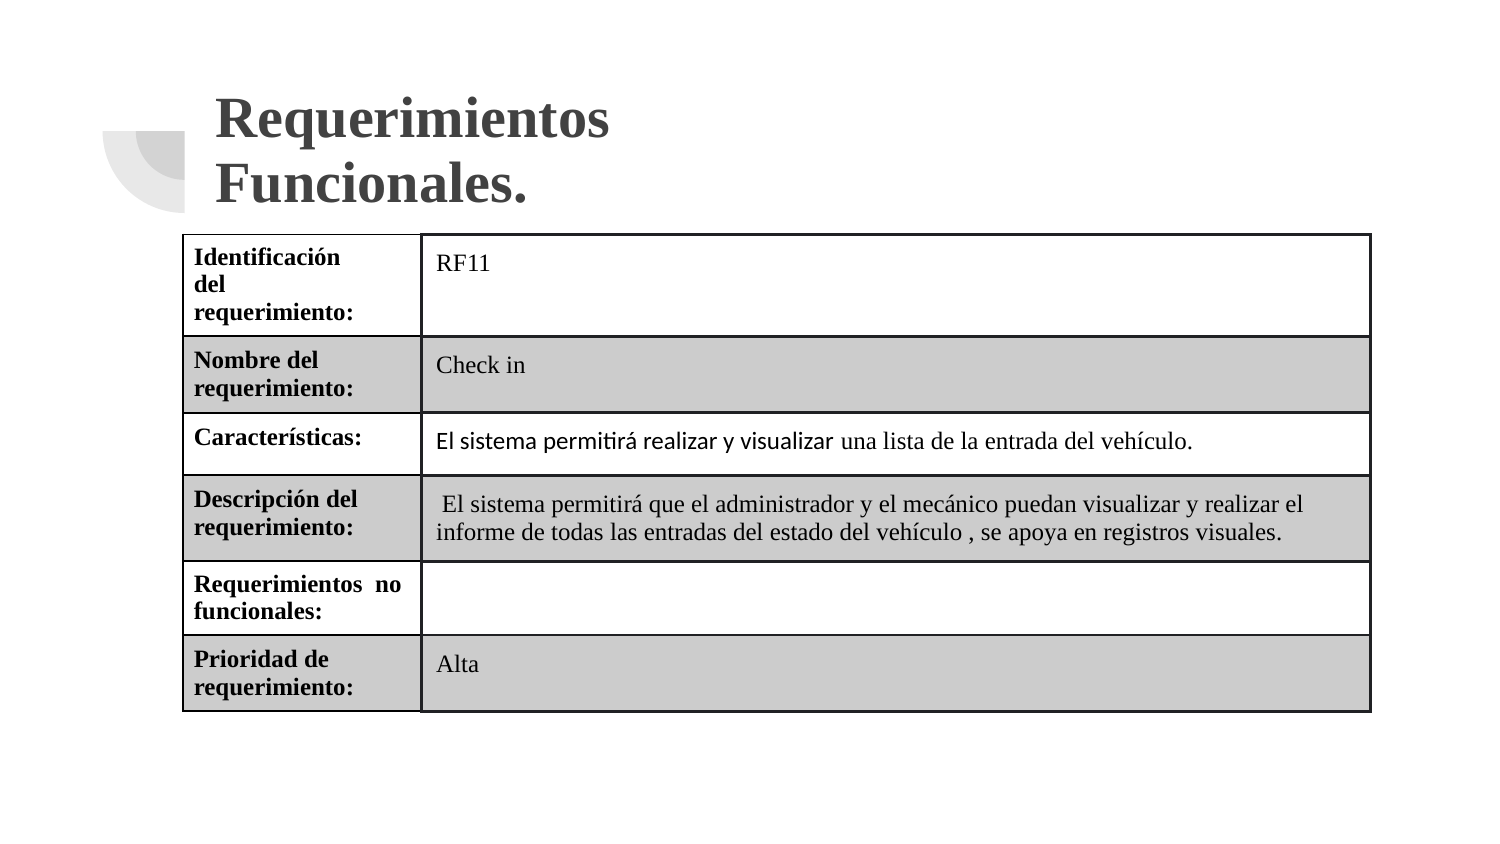

# Requerimientos
Funcionales.
| Identificación del requerimiento: | RF11 |
| --- | --- |
| Nombre del requerimiento: | Check in |
| Características: | El sistema permitirá realizar y visualizar una lista de la entrada del vehículo. |
| Descripción del requerimiento: | El sistema permitirá que el administrador y el mecánico puedan visualizar y realizar el informe de todas las entradas del estado del vehículo , se apoya en registros visuales. |
| Requerimientos no funcionales: |  |
| Prioridad de requerimiento: | Alta |